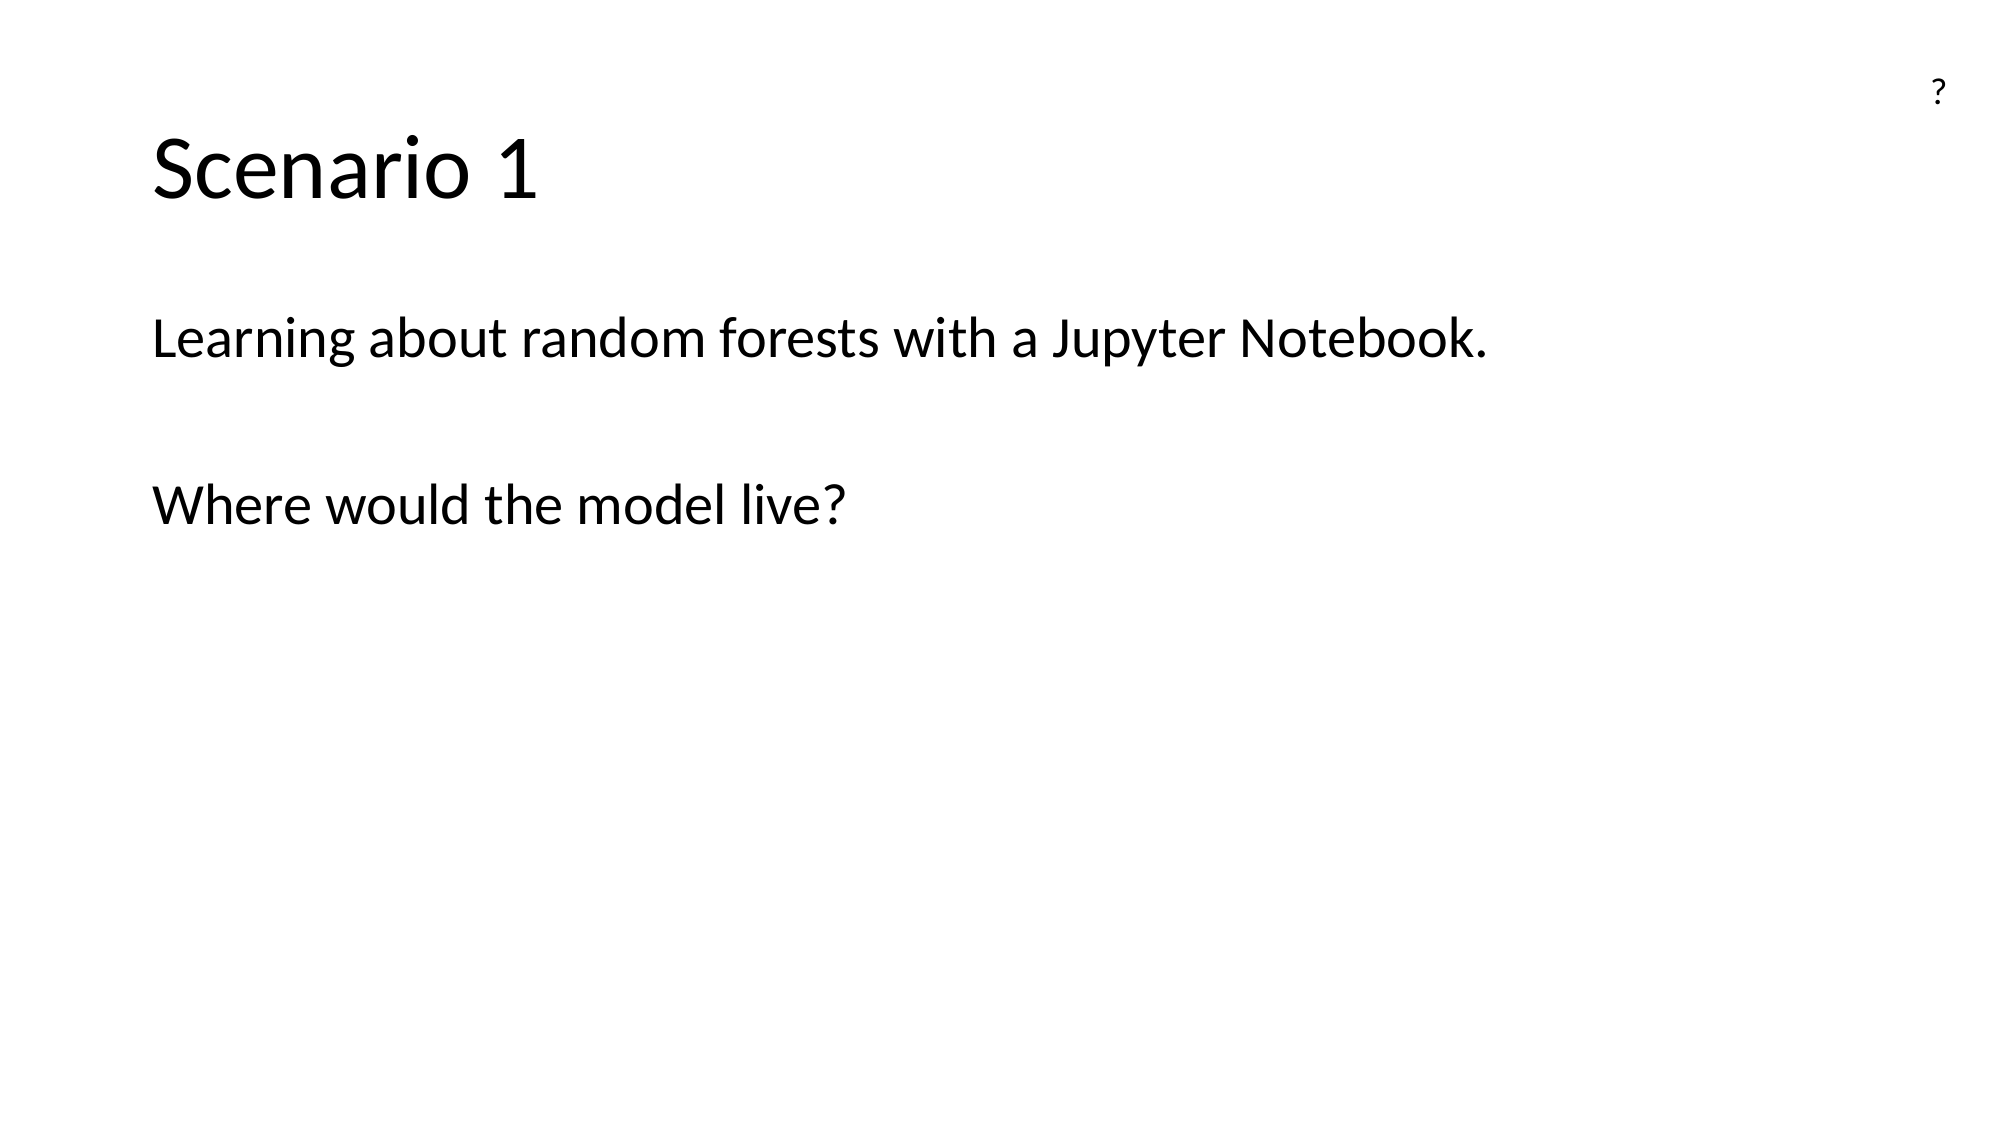

# Scenario 1
?
Learning about random forests with a Jupyter Notebook.

Where would the model live?